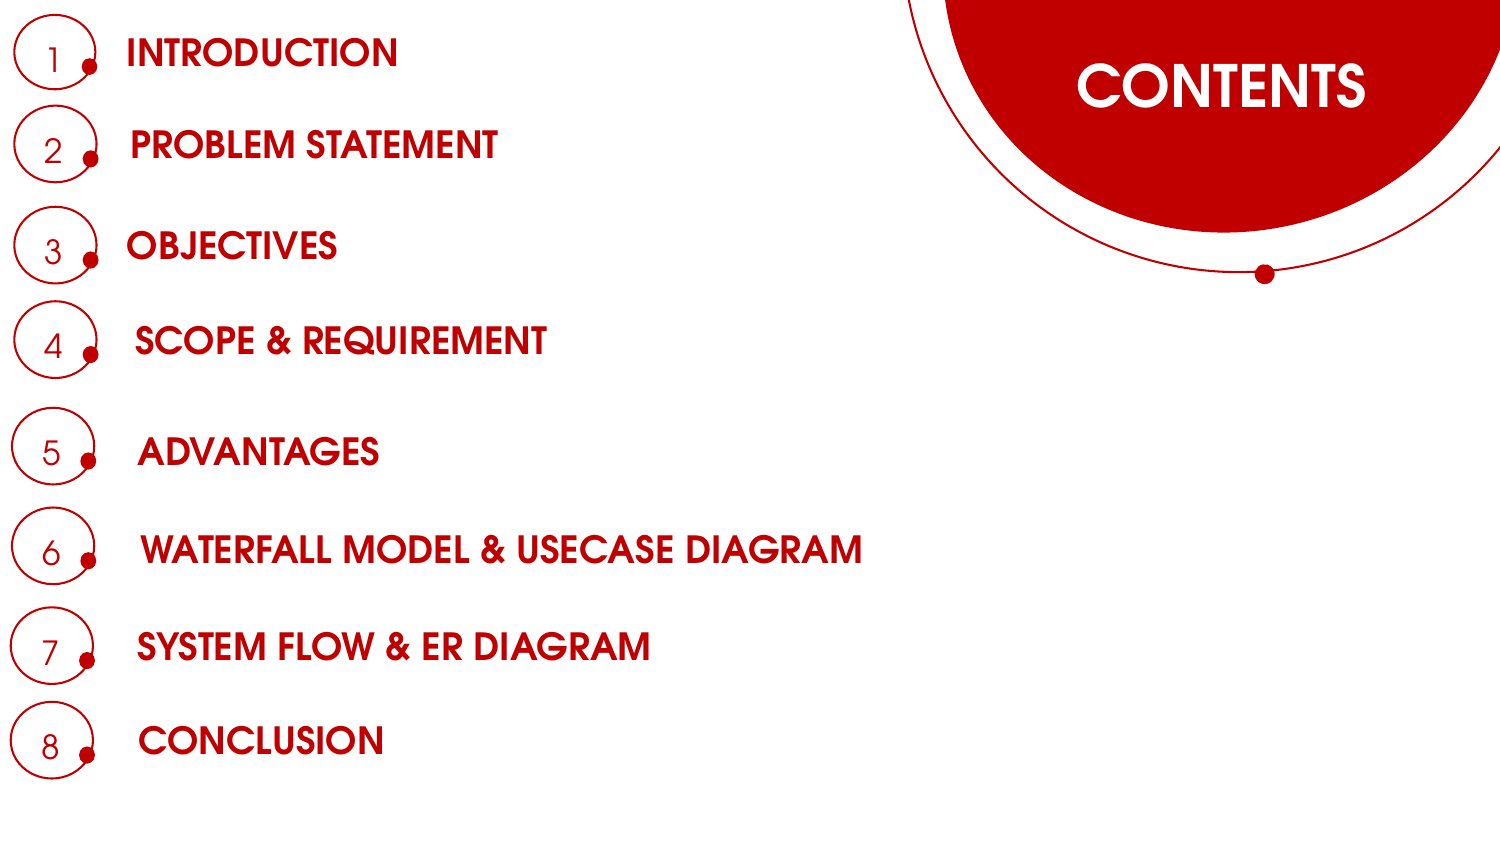

1

INTRODUCTION
CONTENTS

2

PROBLEM STATEMENT

3

OBJECTIVES

4

SCOPE & REQUIREMENT

5

ADVANTAGES

6

WATERFALL MODEL & USECASE DIAGRAM

7

SYSTEM FLOW & ER DIAGRAM

8

CONCLUSION